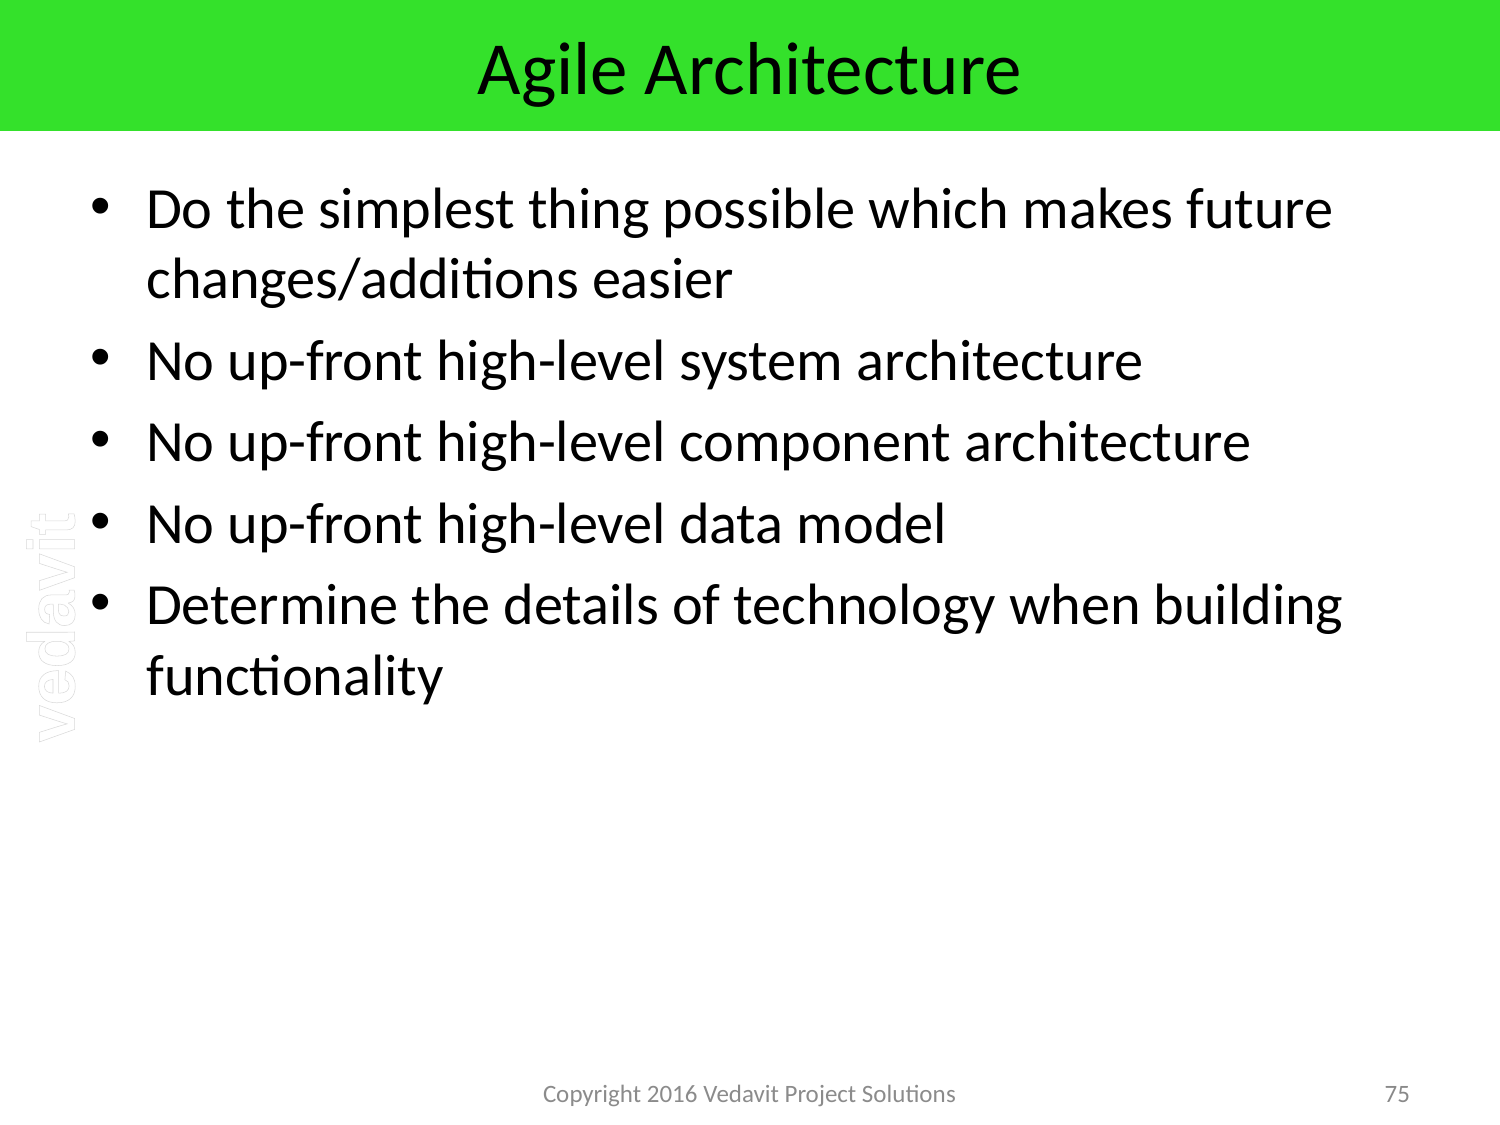

# Agile Architecture
Do the simplest thing possible which makes future changes/additions easier
No up-front high-level system architecture
No up-front high-level component architecture
No up-front high-level data model
Determine the details of technology when building functionality
Copyright 2016 Vedavit Project Solutions
75